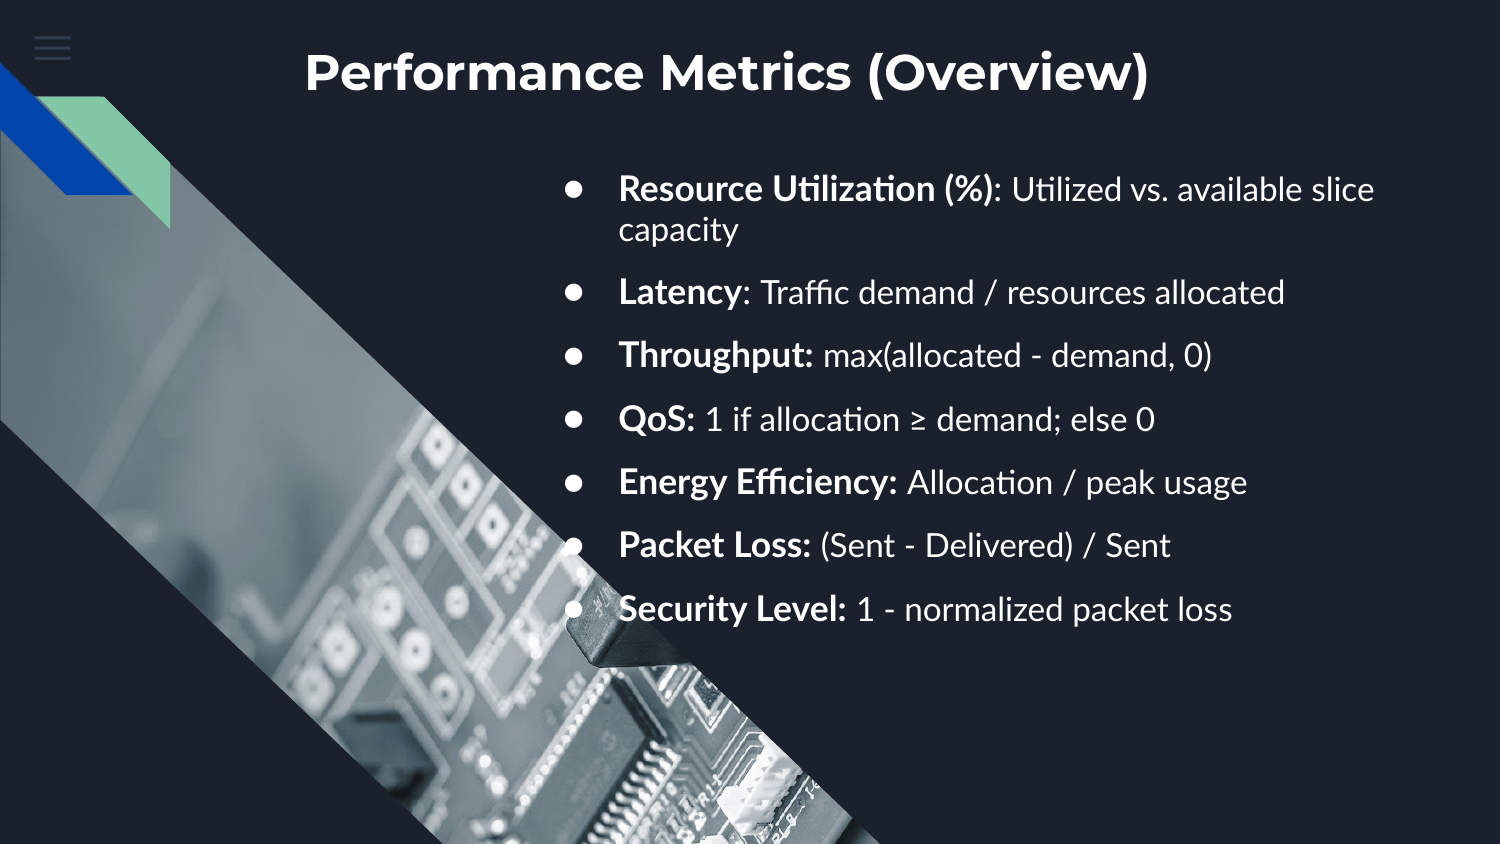

# Performance Metrics (Overview)
Resource Utilization (%): Utilized vs. available slice capacity
Latency: Traffic demand / resources allocated
Throughput: max(allocated - demand, 0)
QoS: 1 if allocation ≥ demand; else 0
Energy Efficiency: Allocation / peak usage
Packet Loss: (Sent - Delivered) / Sent
Security Level: 1 - normalized packet loss